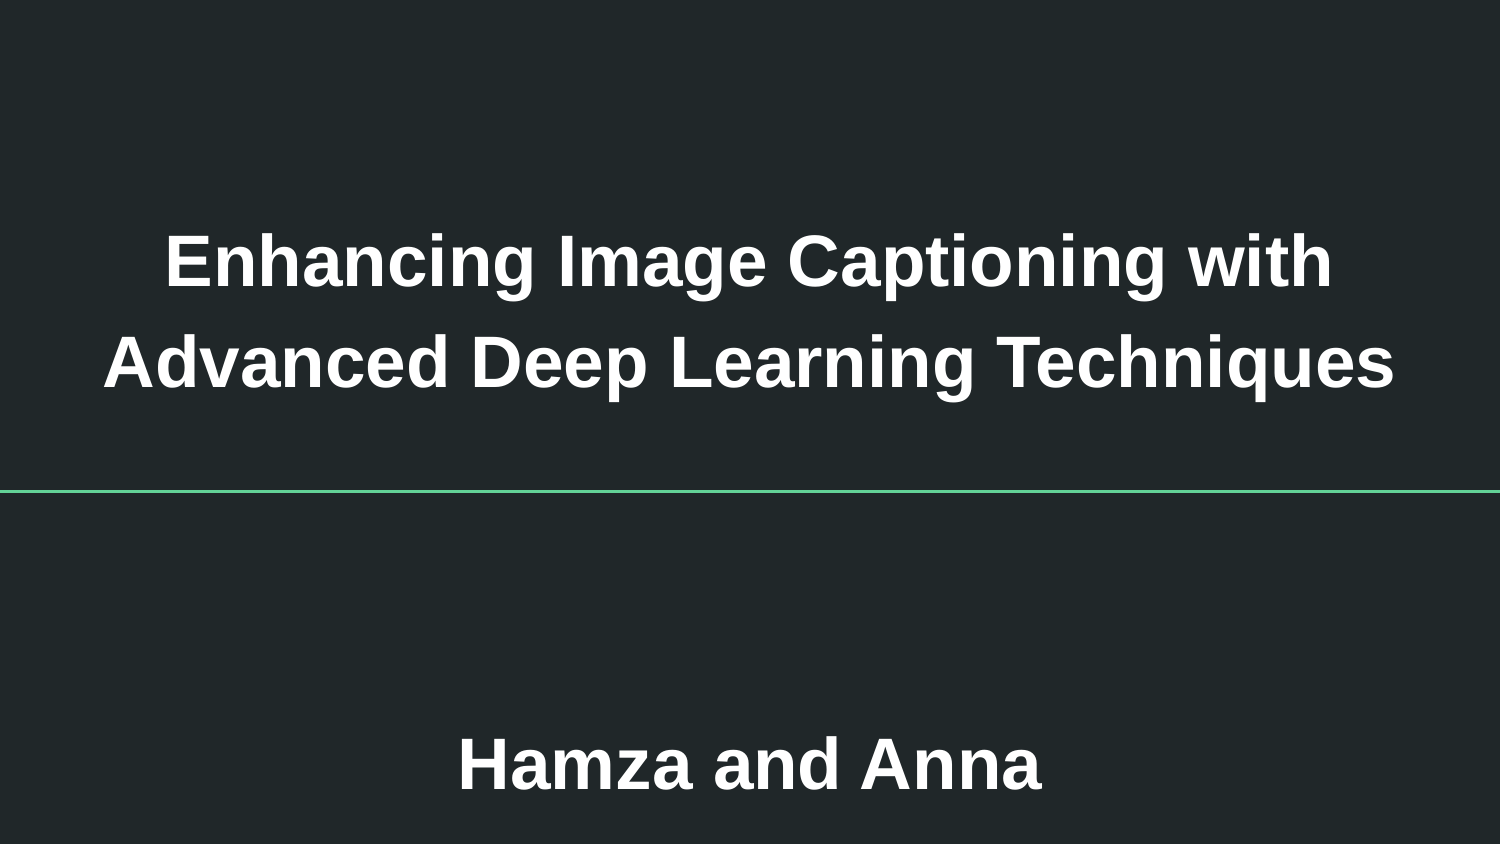

# Enhancing Image Captioning with Advanced Deep Learning Techniques

Hamza and Anna